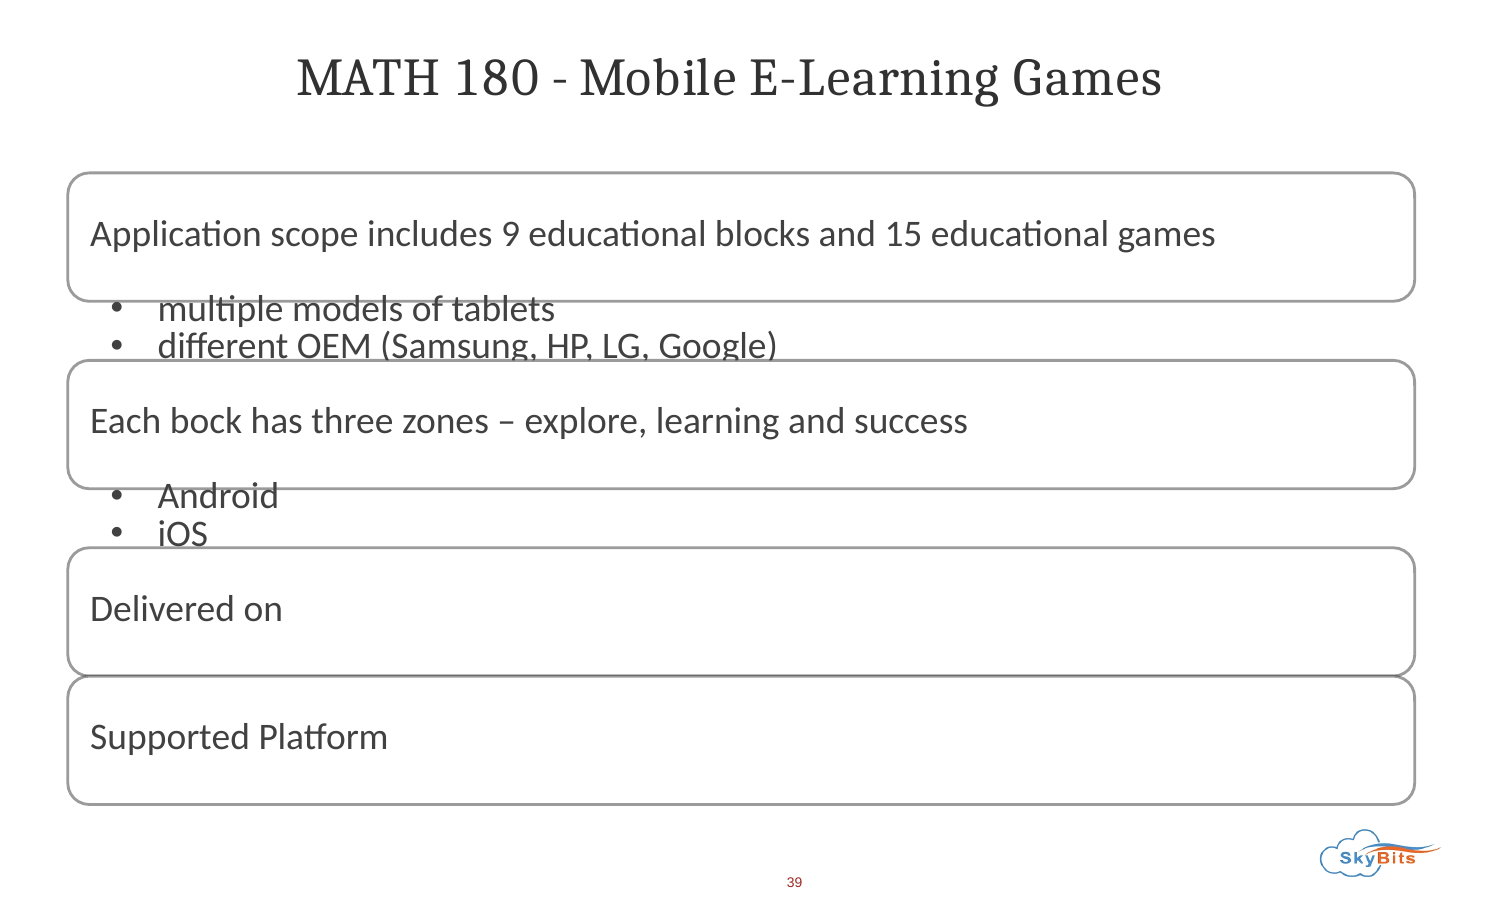

MATH 180 - Mobile E-Learning Games
Application scope includes 9 educational blocks and 15 educational games
Each bock has three zones – explore, learning and success
Delivered on
multiple models of tablets
different OEM (Samsung, HP, LG, Google)
Supported Platform
Android
iOS